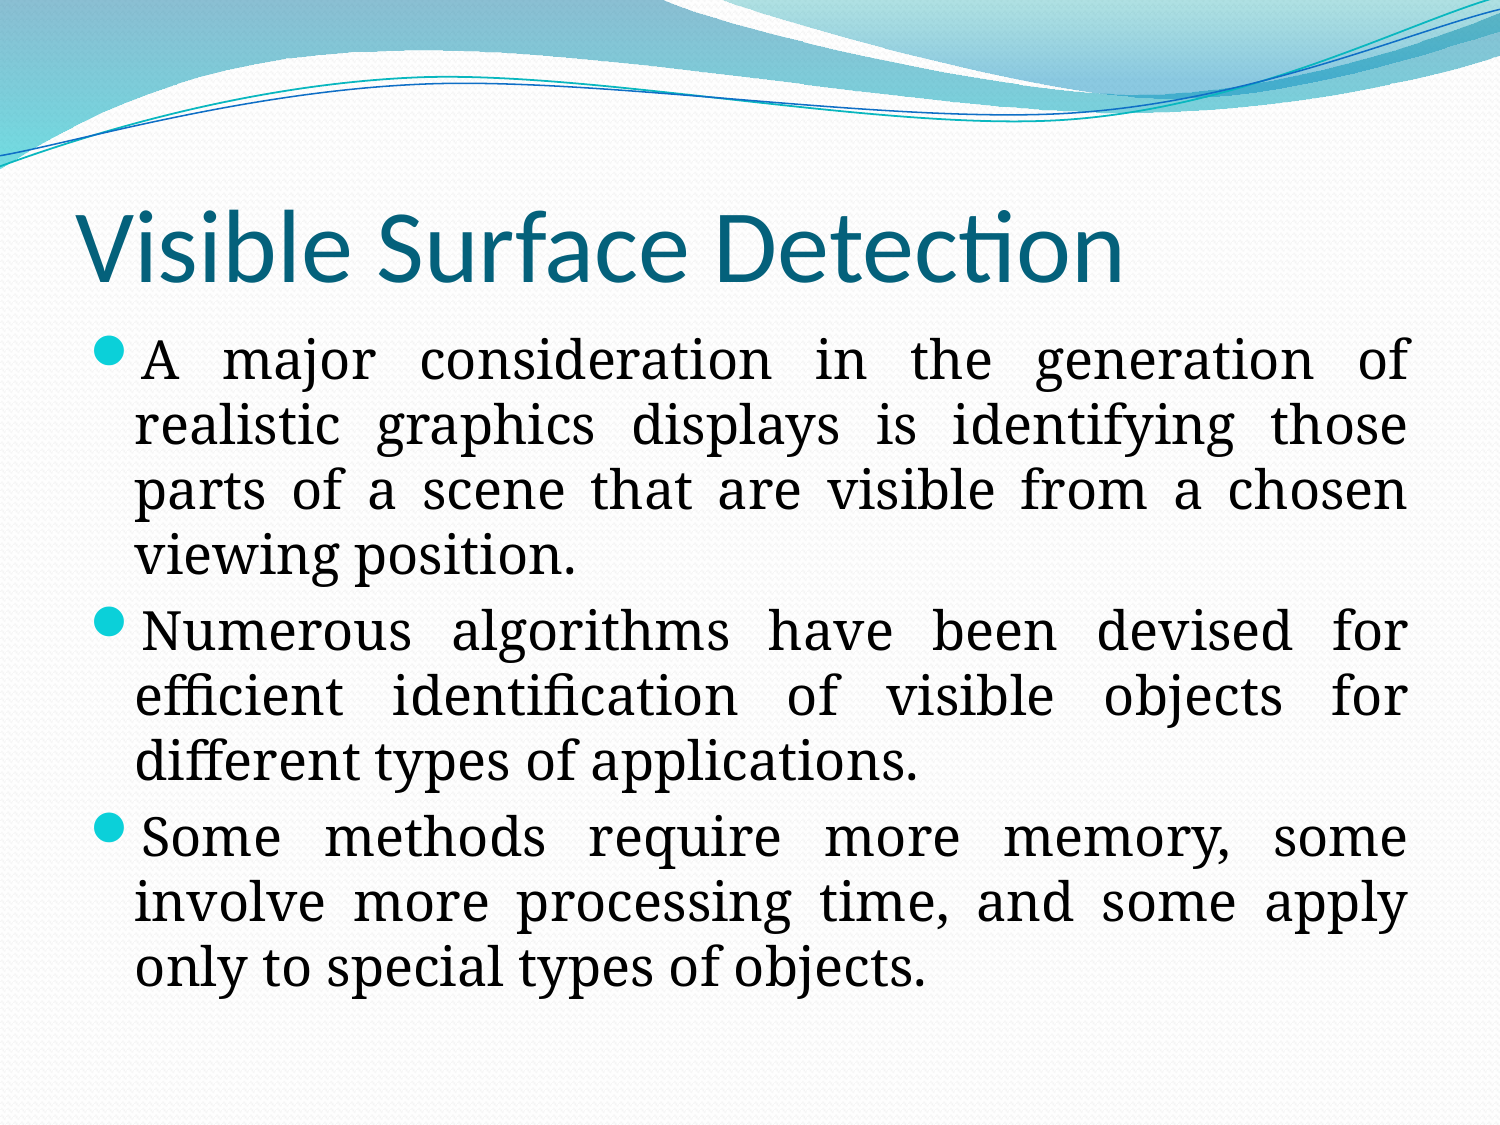

# Visible Surface Detection
A major consideration in the generation of realistic graphics displays is identifying those parts of a scene that are visible from a chosen viewing position.
Numerous algorithms have been devised for efficient identification of visible objects for different types of applications.
Some methods require more memory, some involve more processing time, and some apply only to special types of objects.